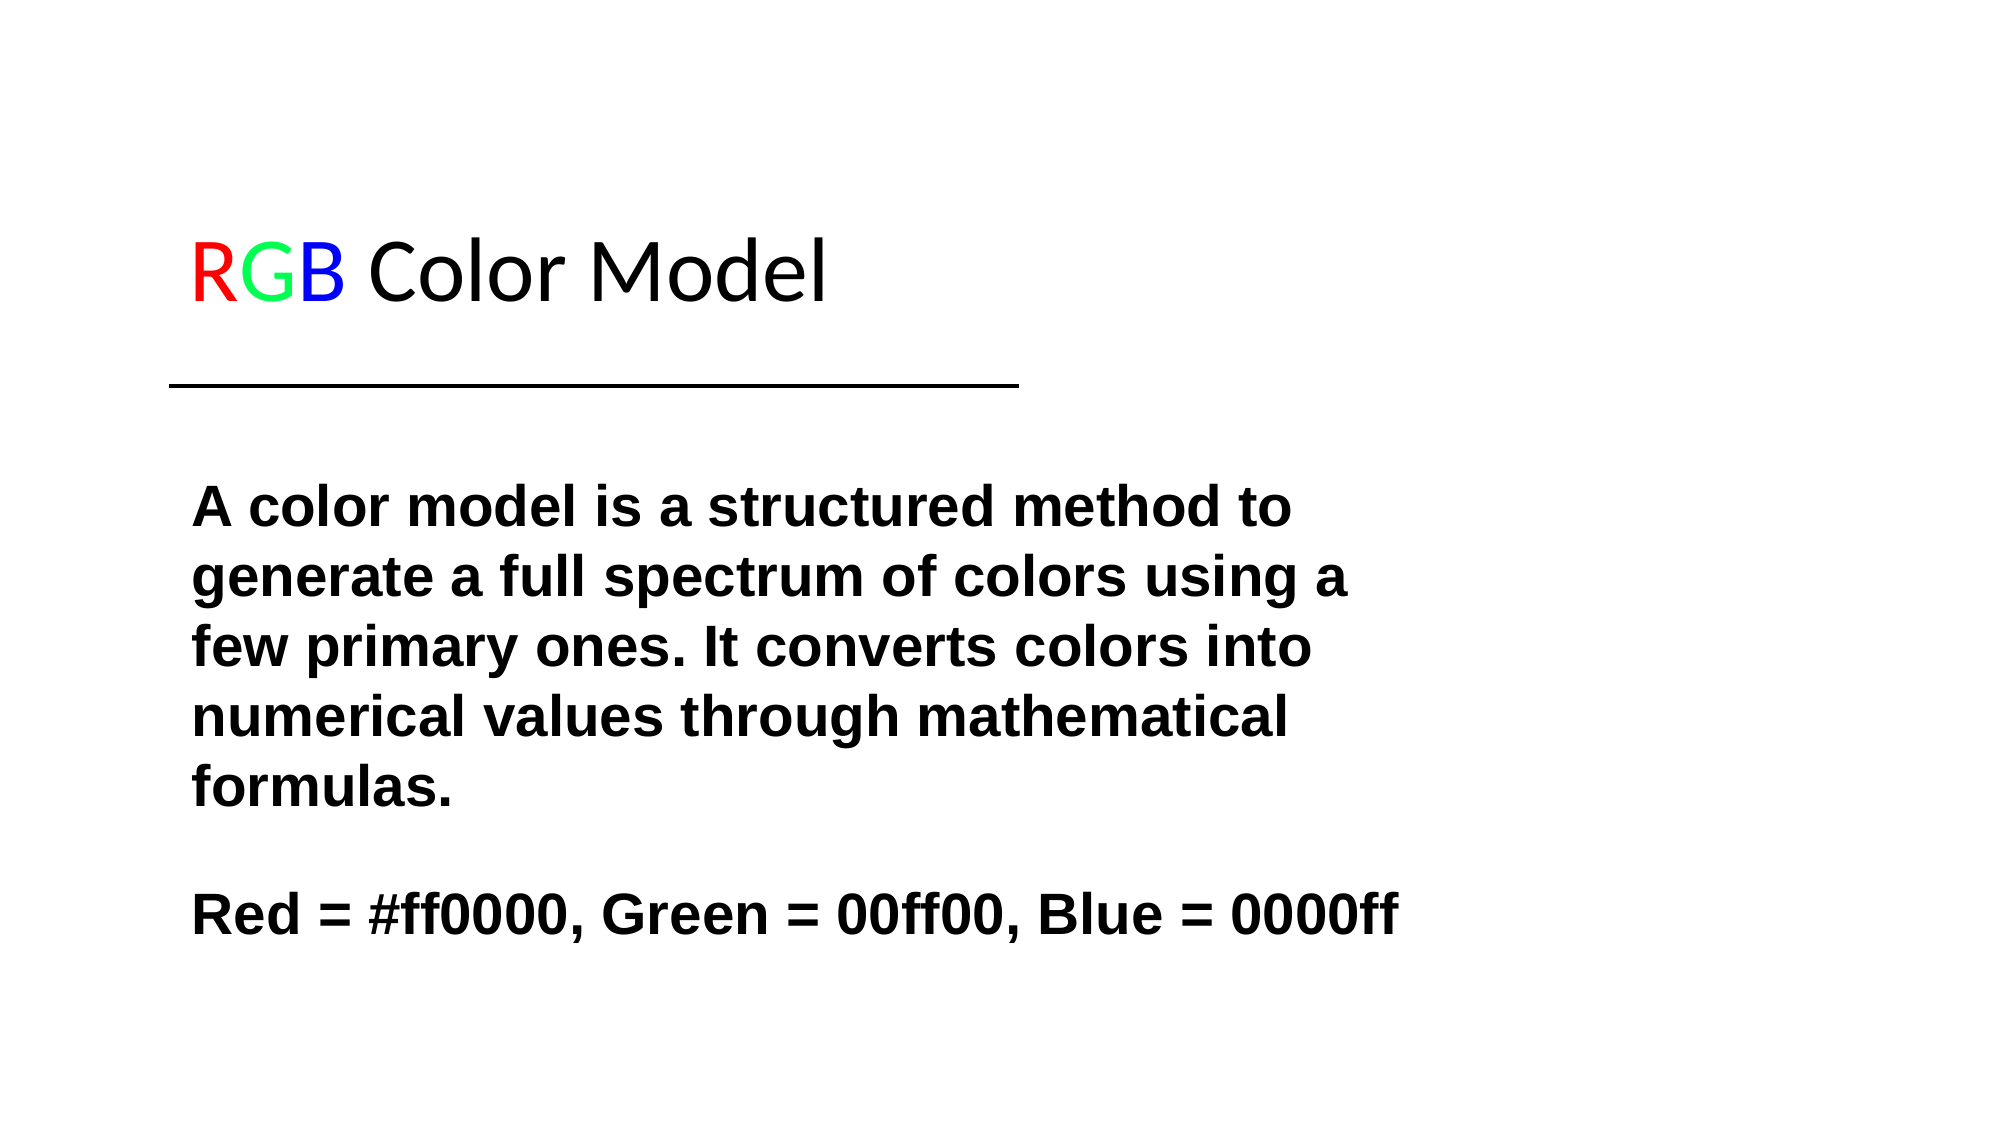

# RGB Color Model

A color model is a structured method to generate a full spectrum of colors using a few primary ones. It converts colors into numerical values through mathematical formulas.
Red = #ff0000, Green = 00ff00, Blue = 0000ff